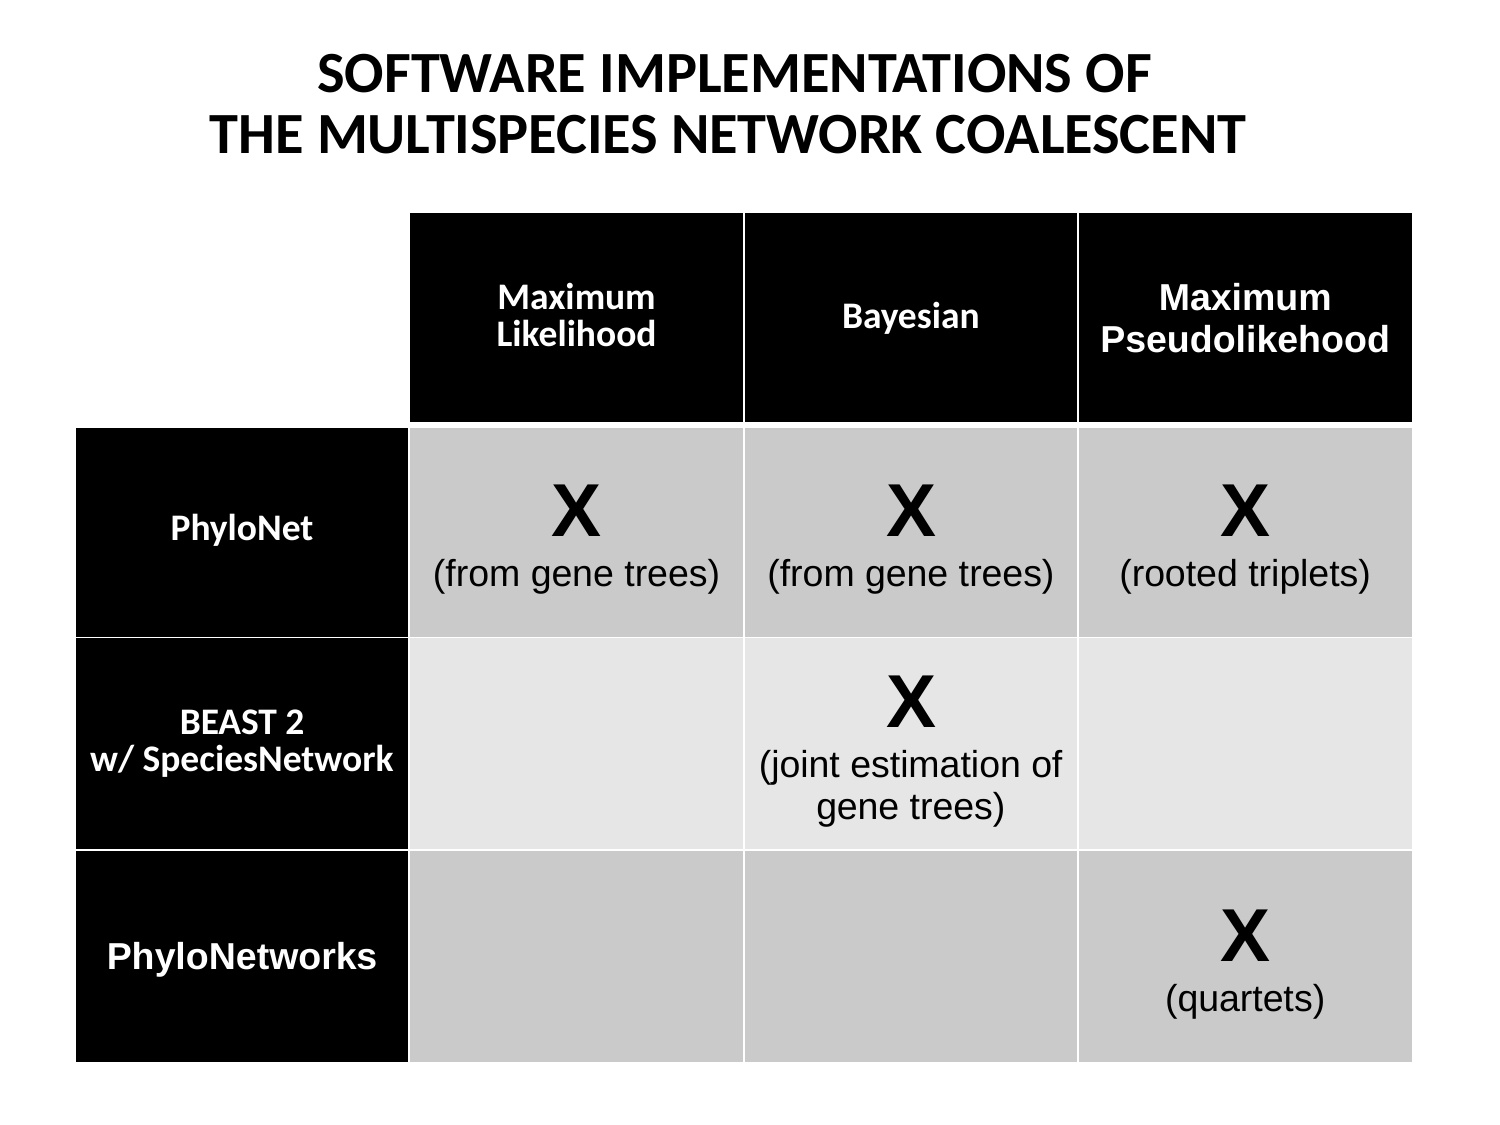

SOFTWARE IMPLEMENTATIONS OF
THE MULTISPECIES NETWORK COALESCENT
|  | Maximum Likelihood | Bayesian | Maximum Pseudolikehood |
| --- | --- | --- | --- |
| PhyloNet | X (from gene trees) | X (from gene trees) | X (rooted triplets) |
| BEAST 2 w/ SpeciesNetwork |  | X (joint estimation of gene trees) |  |
| PhyloNetworks |  |  | X (quartets) |